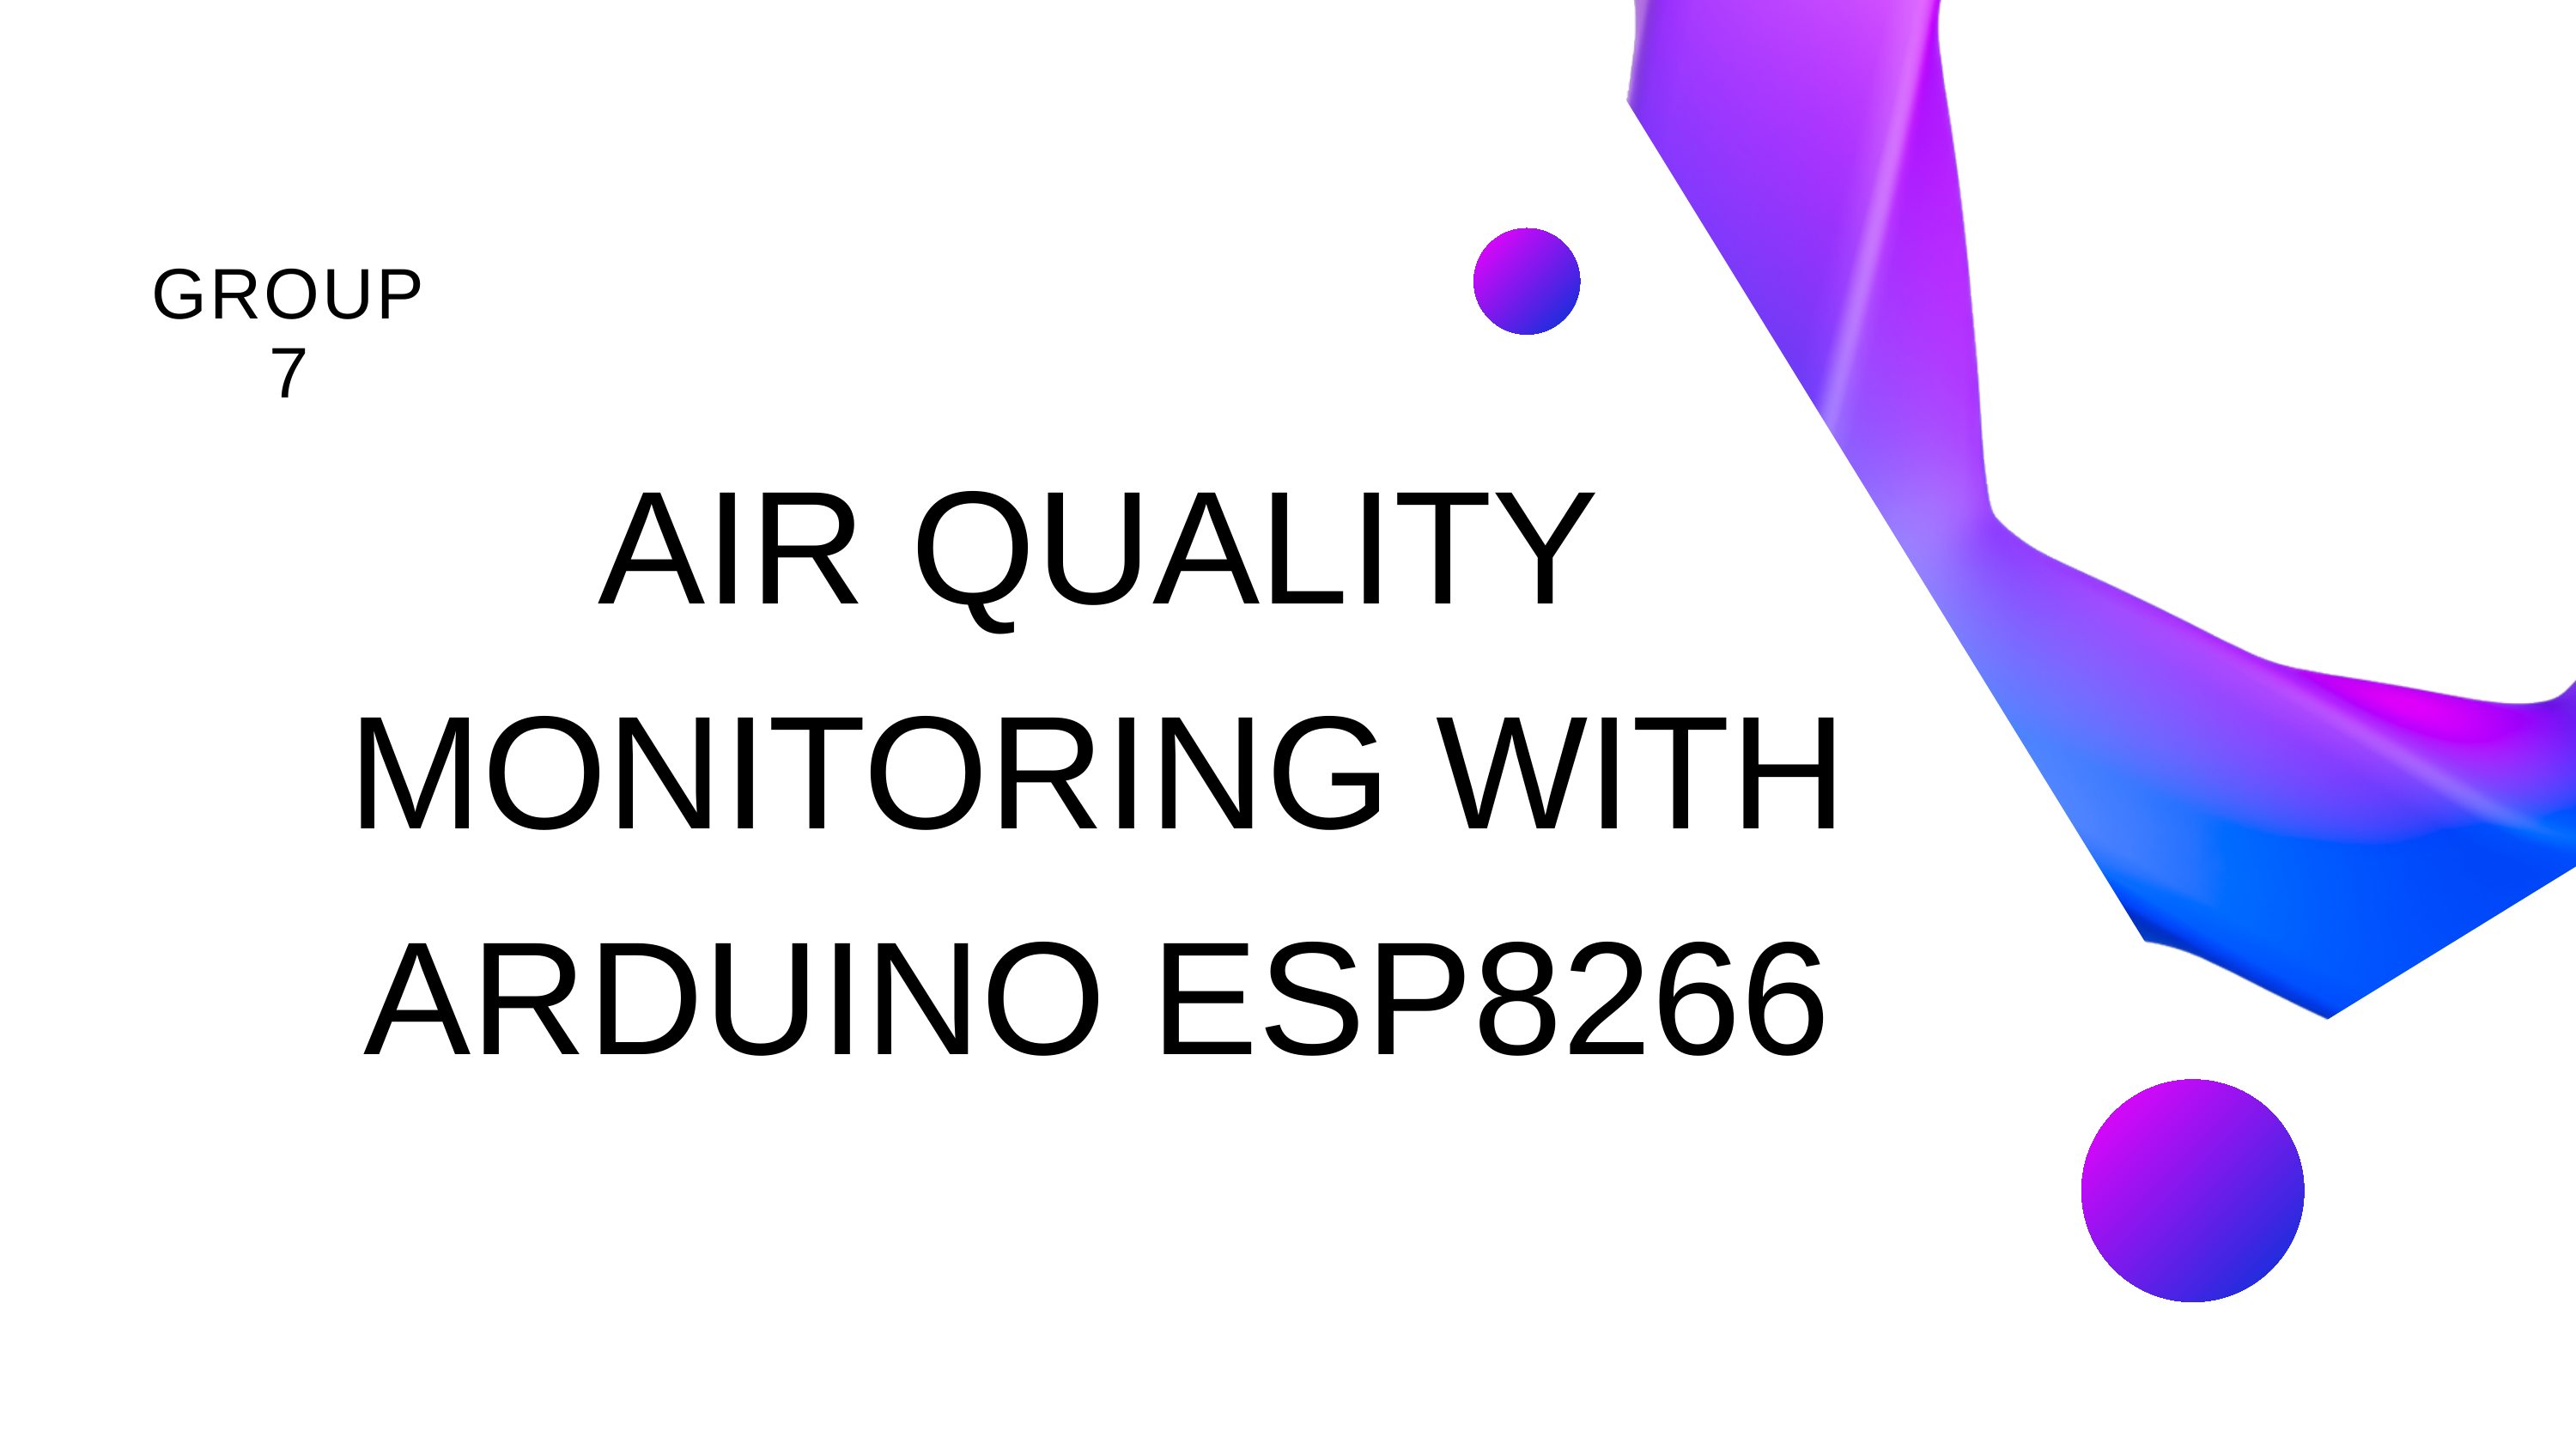

GROUP 7
AIR QUALITY MONITORING WITH ARDUINO ESP8266